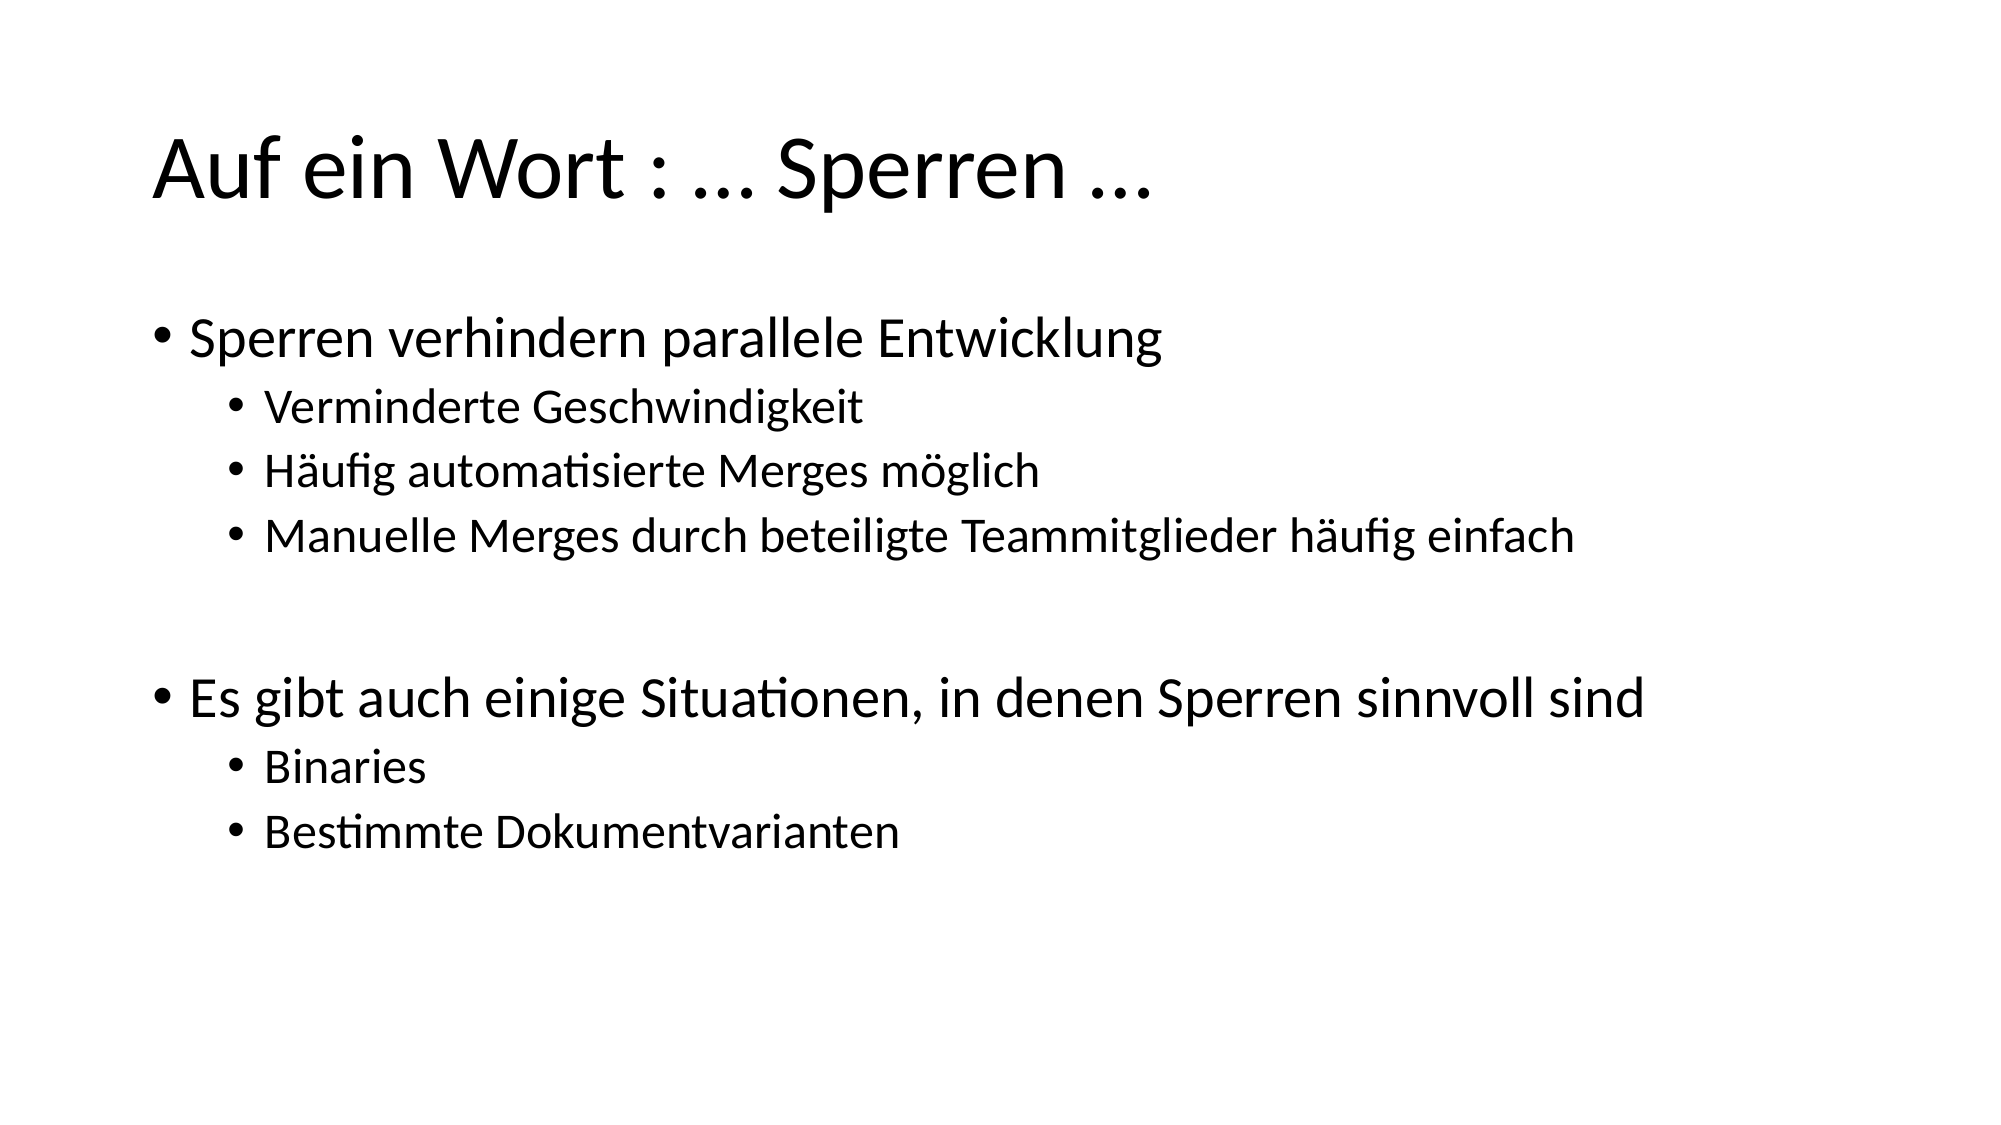

# Auf ein Wort : … Sperren …
Sperren verhindern parallele Entwicklung
Verminderte Geschwindigkeit
Häufig automatisierte Merges möglich
Manuelle Merges durch beteiligte Teammitglieder häufig einfach

Es gibt auch einige Situationen, in denen Sperren sinnvoll sind
Binaries
Bestimmte Dokumentvarianten